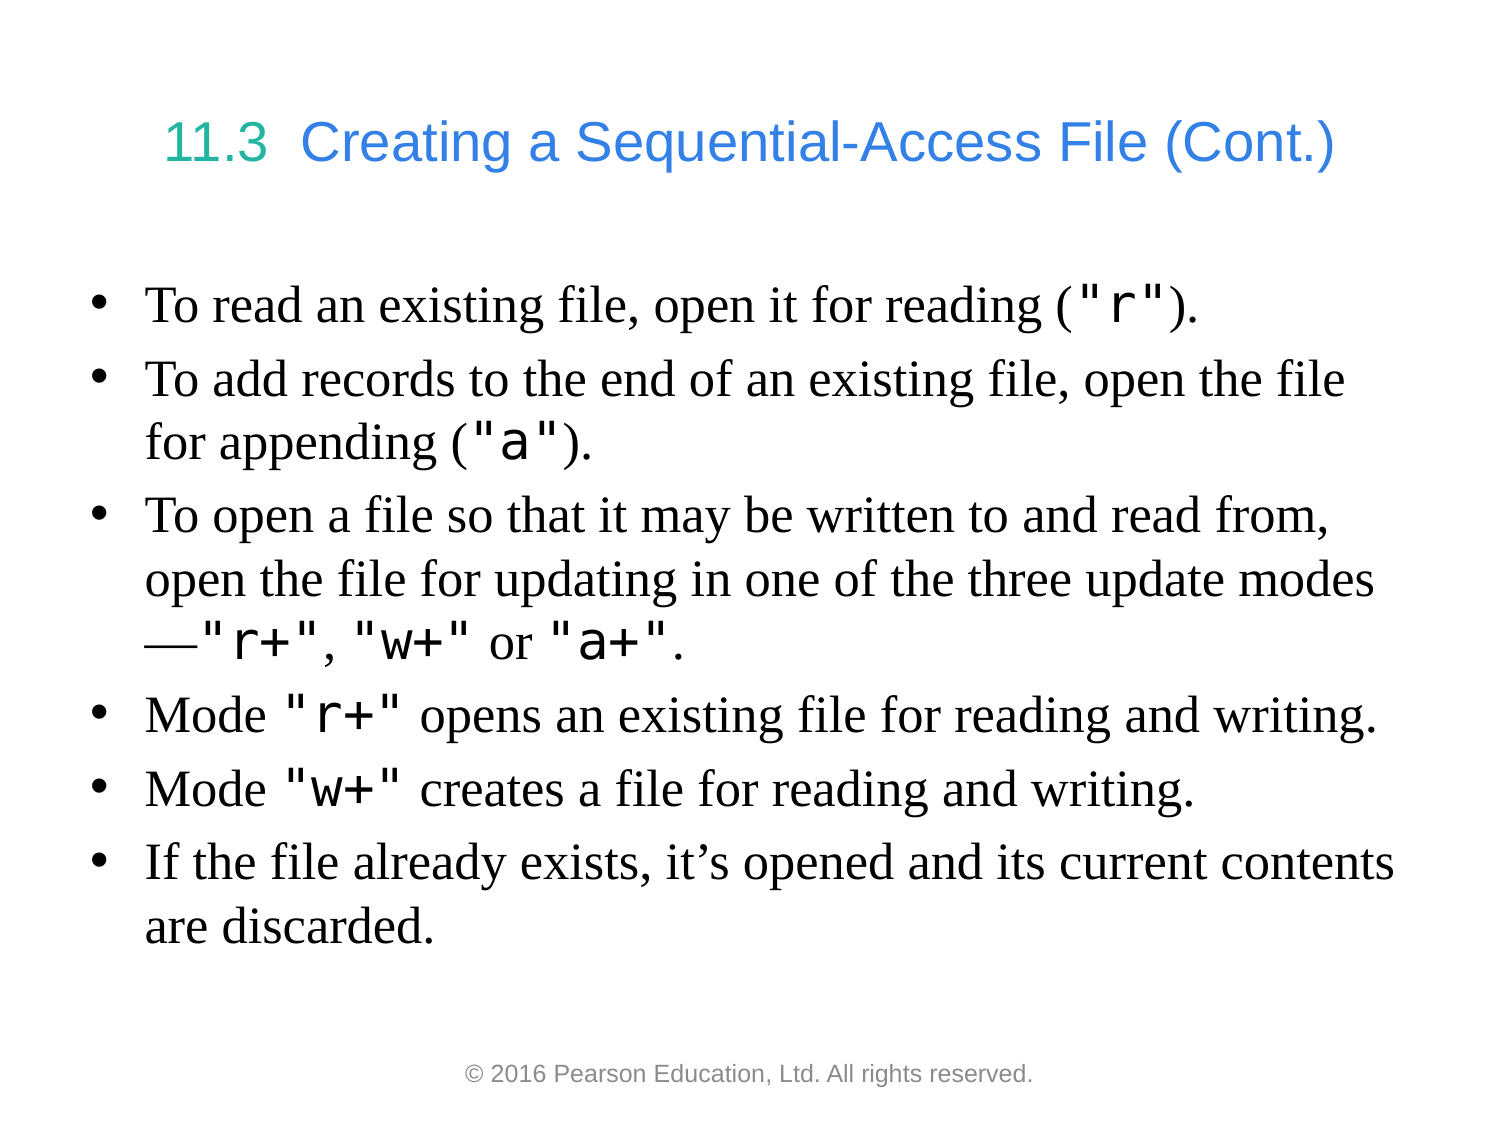

# 11.3  Creating a Sequential-Access File (Cont.)
To read an existing file, open it for reading ("r").
To add records to the end of an existing file, open the file for appending ("a").
To open a file so that it may be written to and read from, open the file for updating in one of the three update modes—"r+", "w+" or "a+".
Mode "r+" opens an existing file for reading and writing.
Mode "w+" creates a file for reading and writing.
If the file already exists, it’s opened and its current contents are discarded.
© 2016 Pearson Education, Ltd. All rights reserved.